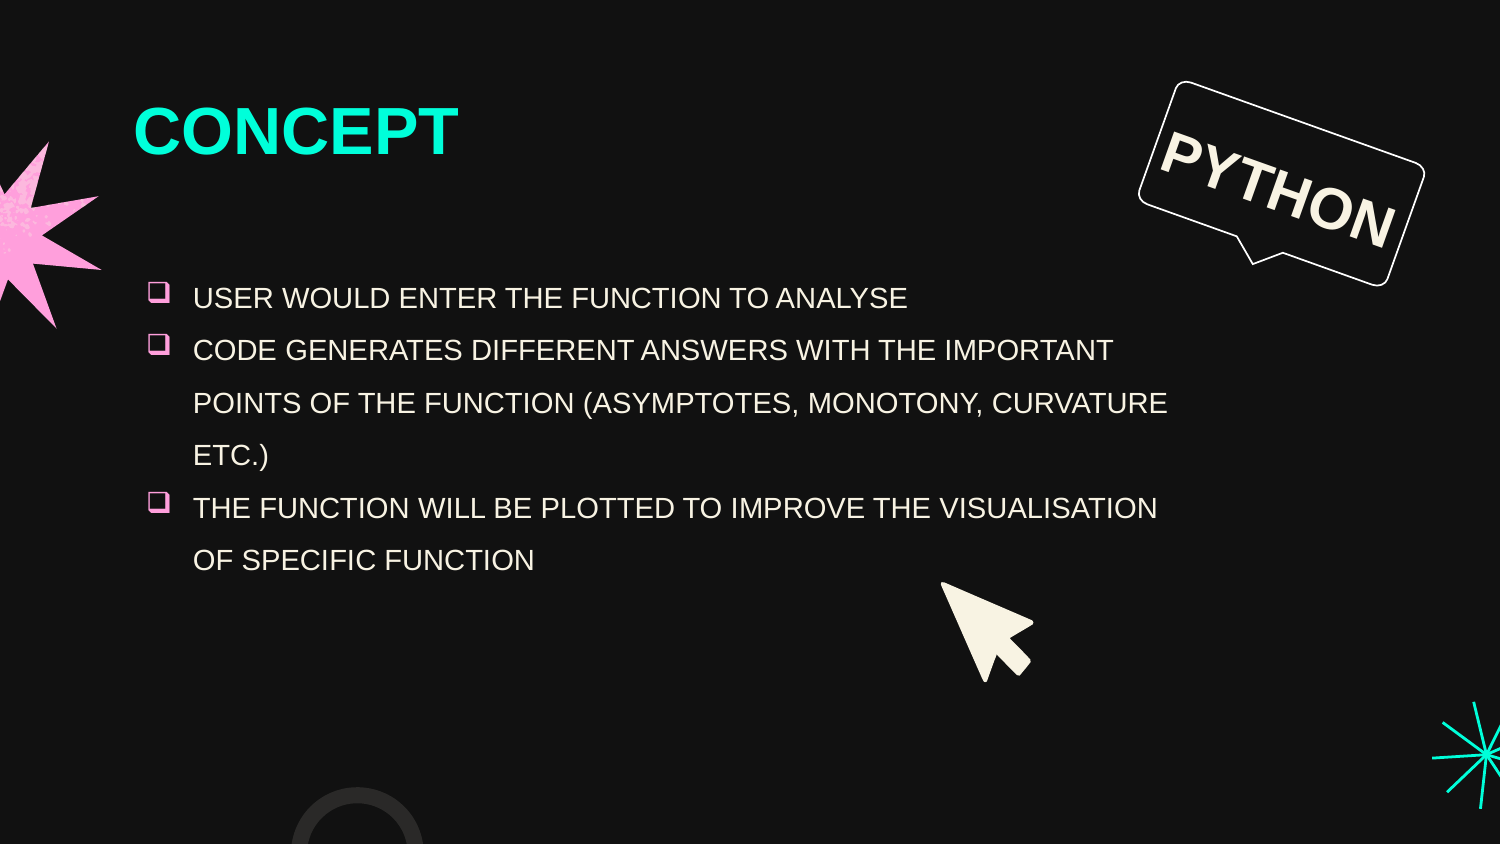

CONCEPT

PYTHON
USER WOULD ENTER THE FUNCTION TO ANALYSE
CODE GENERATES DIFFERENT ANSWERS WITH THE IMPORTANT POINTS OF THE FUNCTION (ASYMPTOTES, MONOTONY, CURVATURE ETC.)
THE FUNCTION WILL BE PLOTTED TO IMPROVE THE VISUALISATION OF SPECIFIC FUNCTION